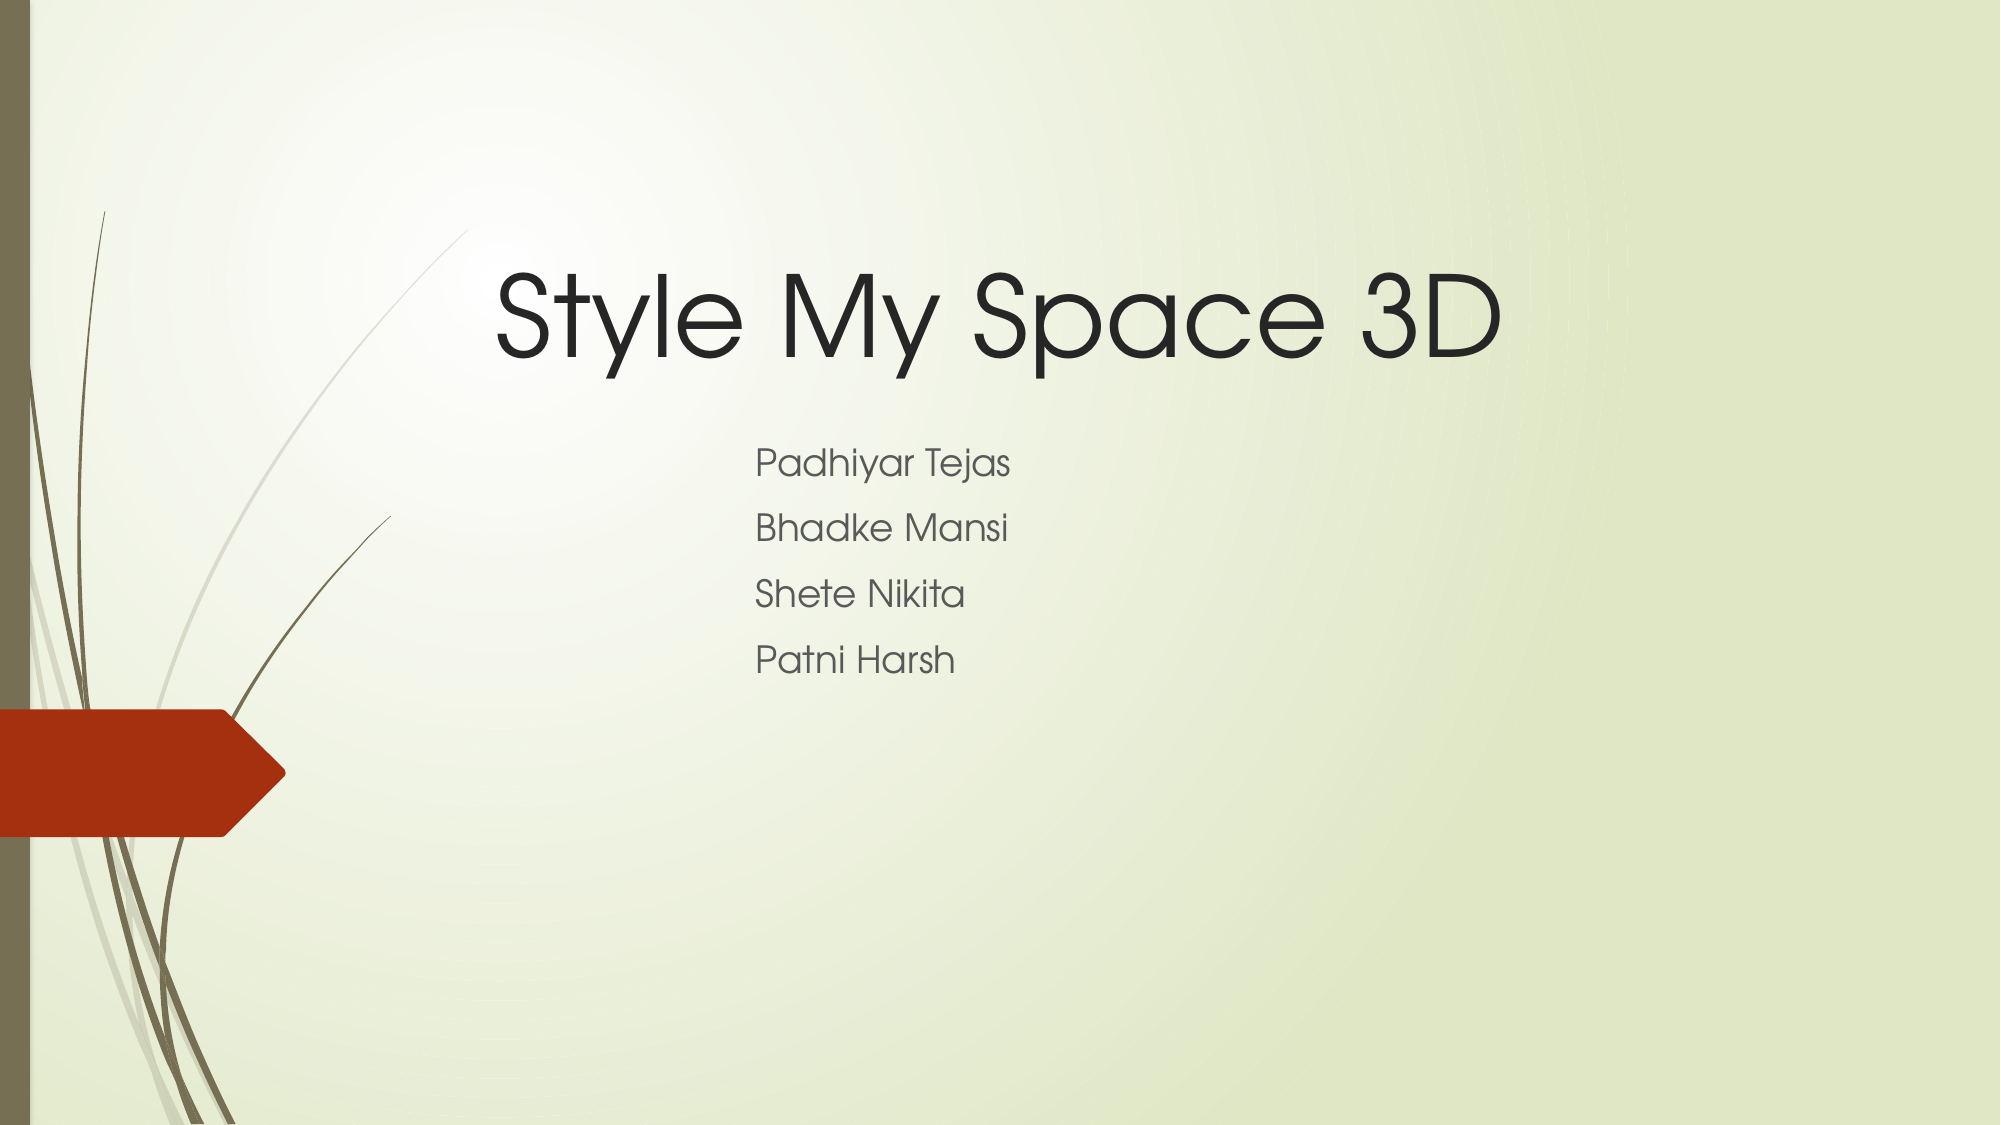

# Style My Space 3D
Padhiyar Tejas
Bhadke Mansi
Shete Nikita
Patni Harsh